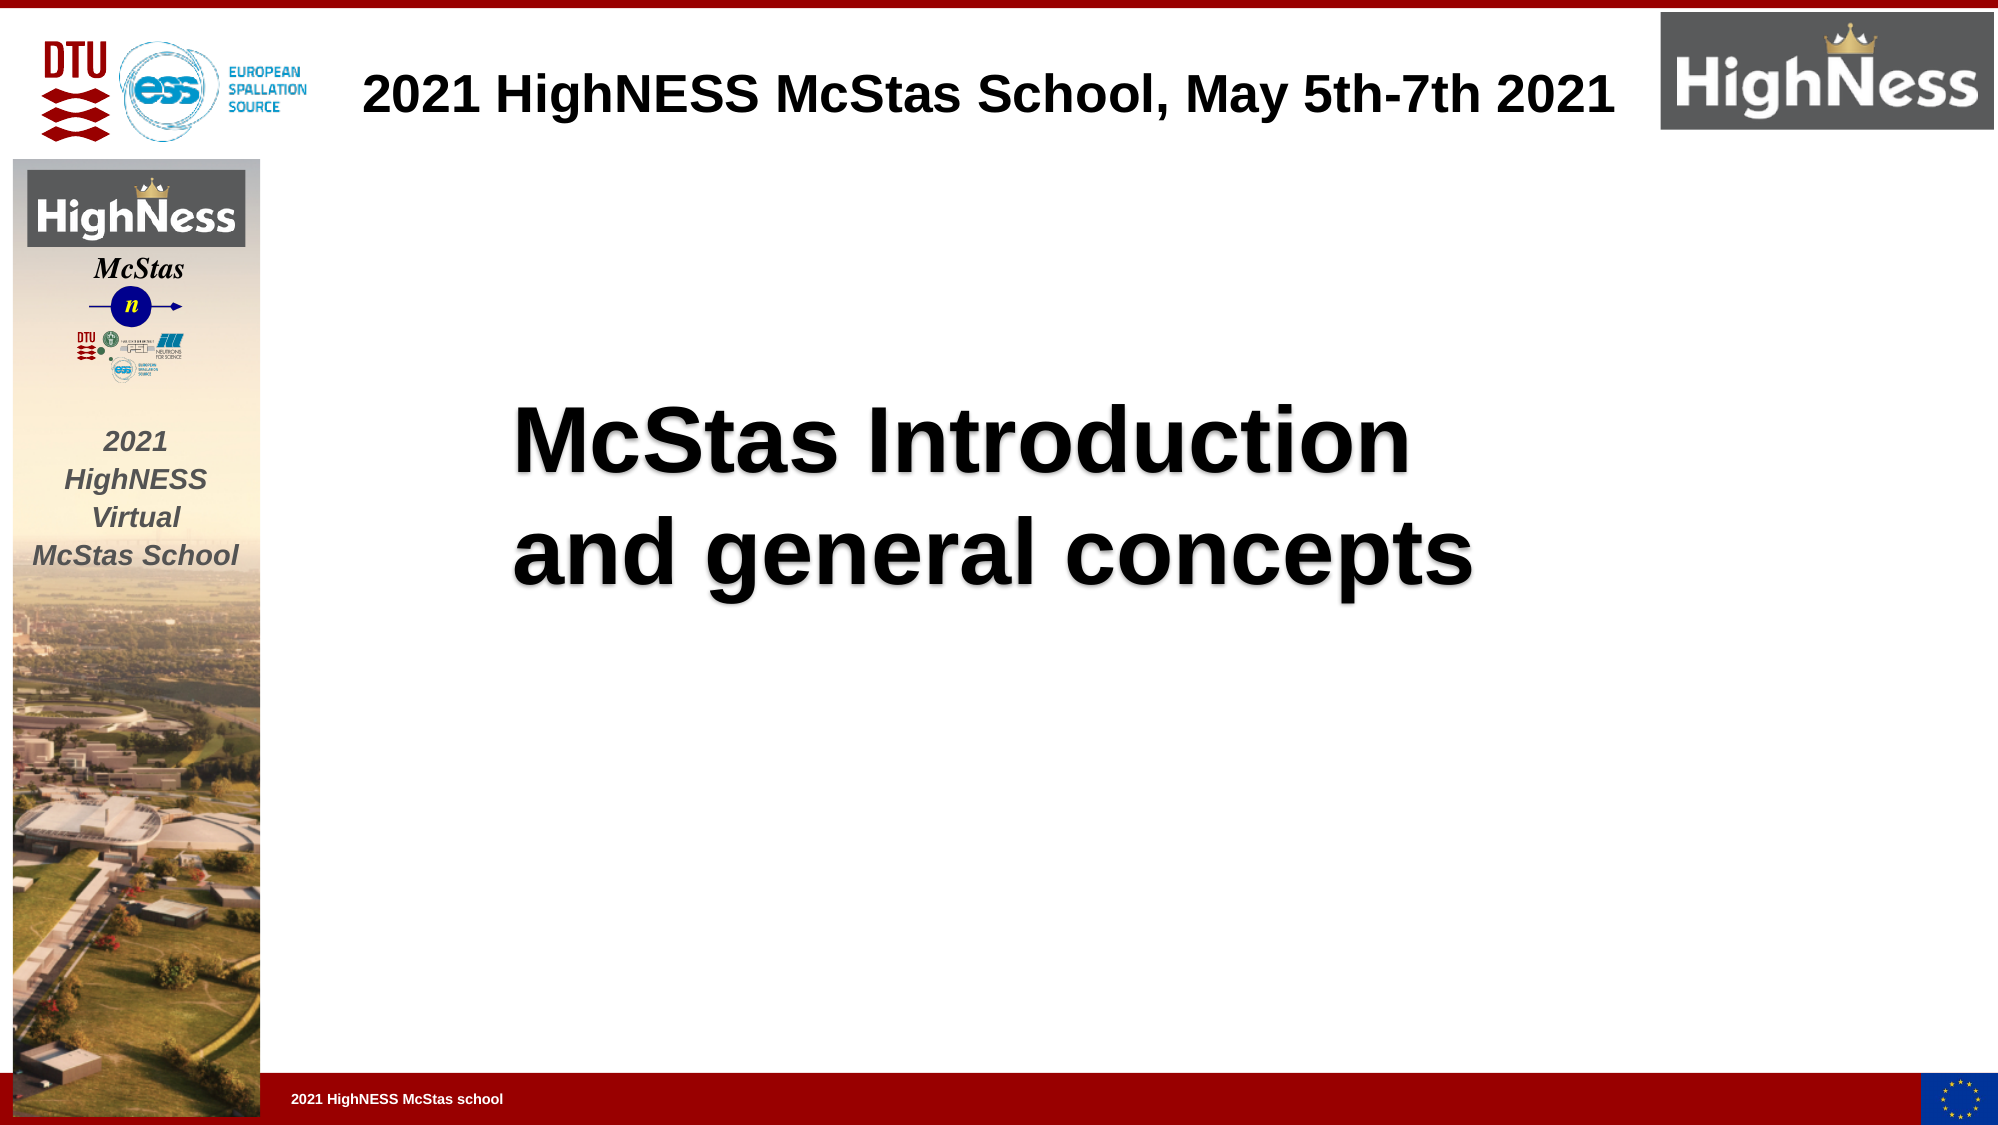

2021 HighNESS McStas School, May 5th-7th 2021
McStas Introduction
and general concepts
1